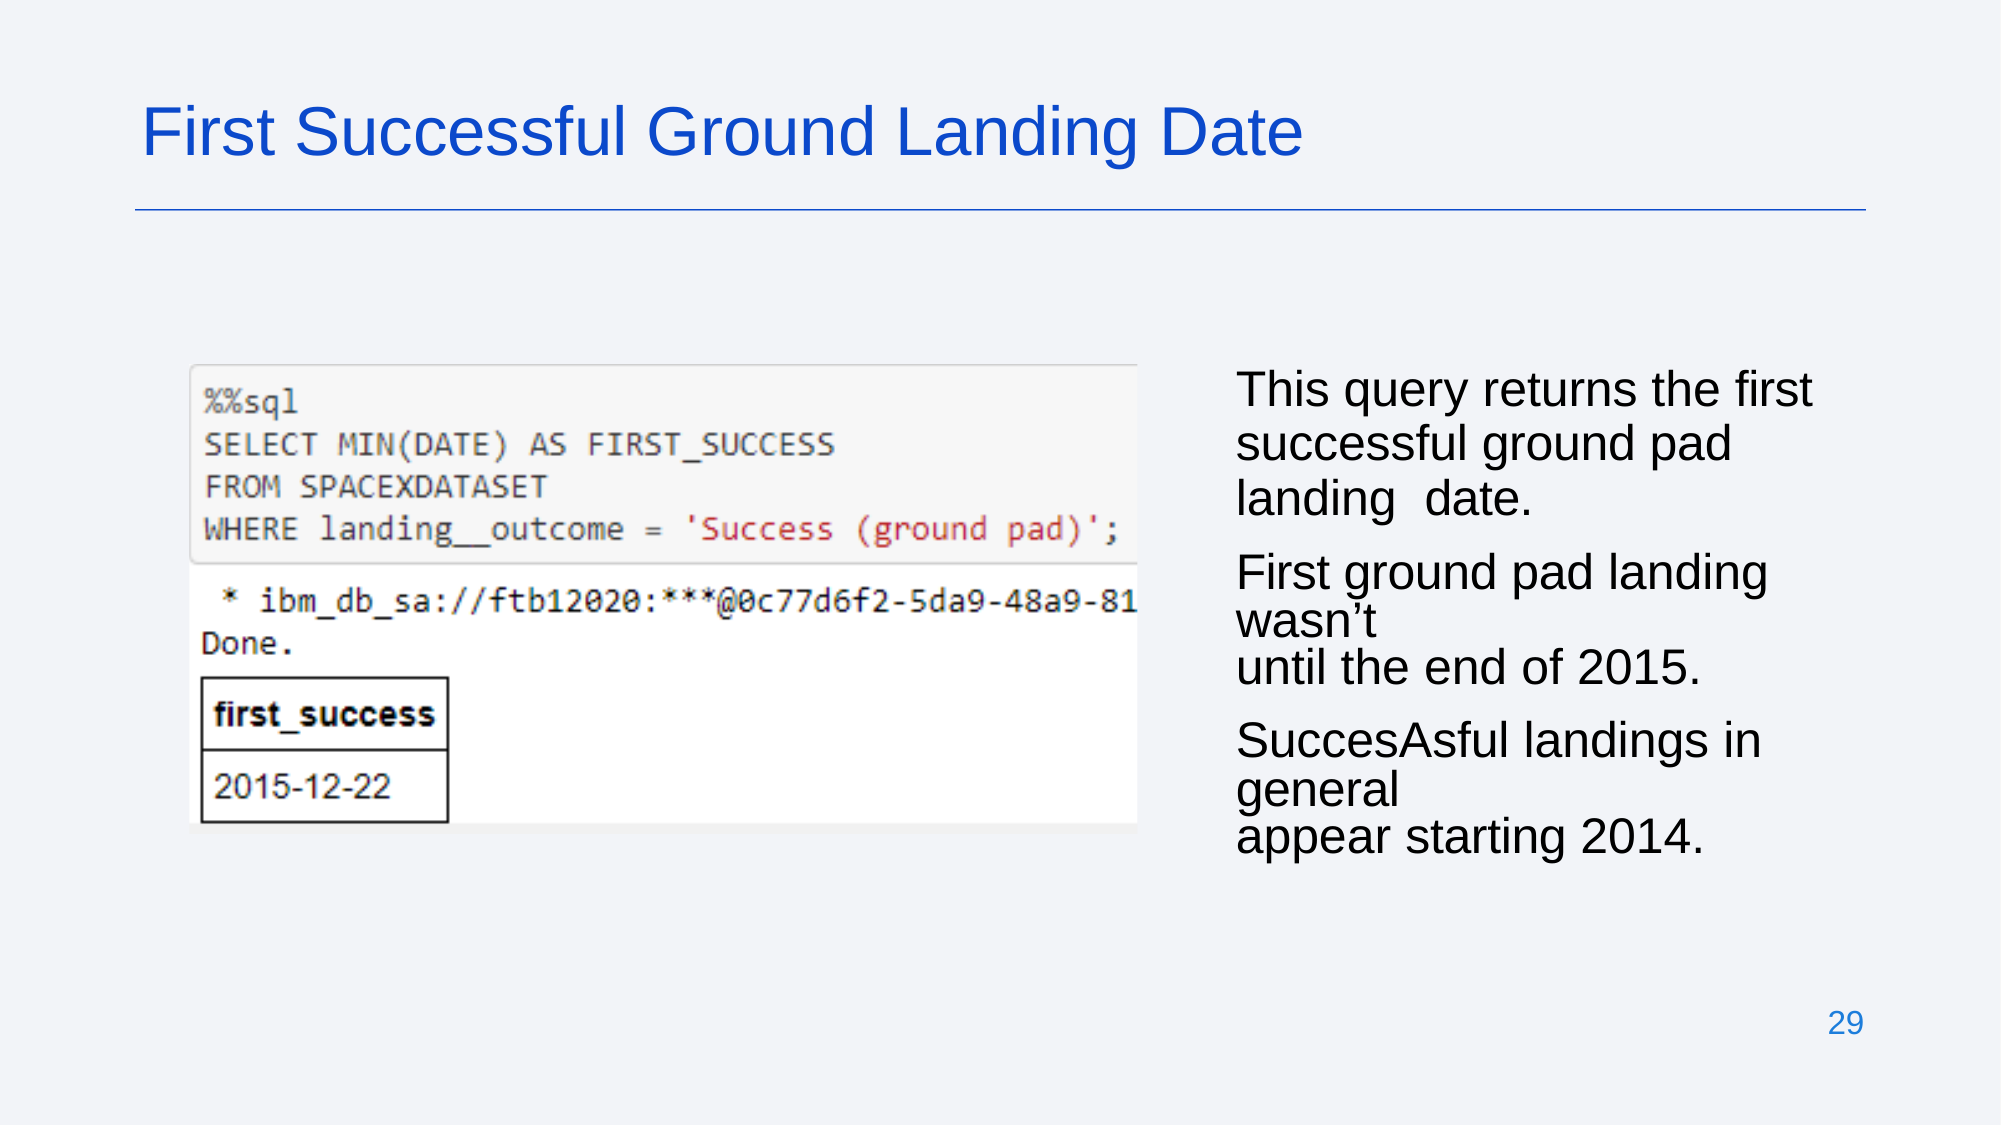

First Successful Ground Landing Date
This query returns the first  successful ground pad landing  date.
First ground pad landing wasn’t
until the end of 2015.
SuccesAsful landings in general
appear starting 2014.

29